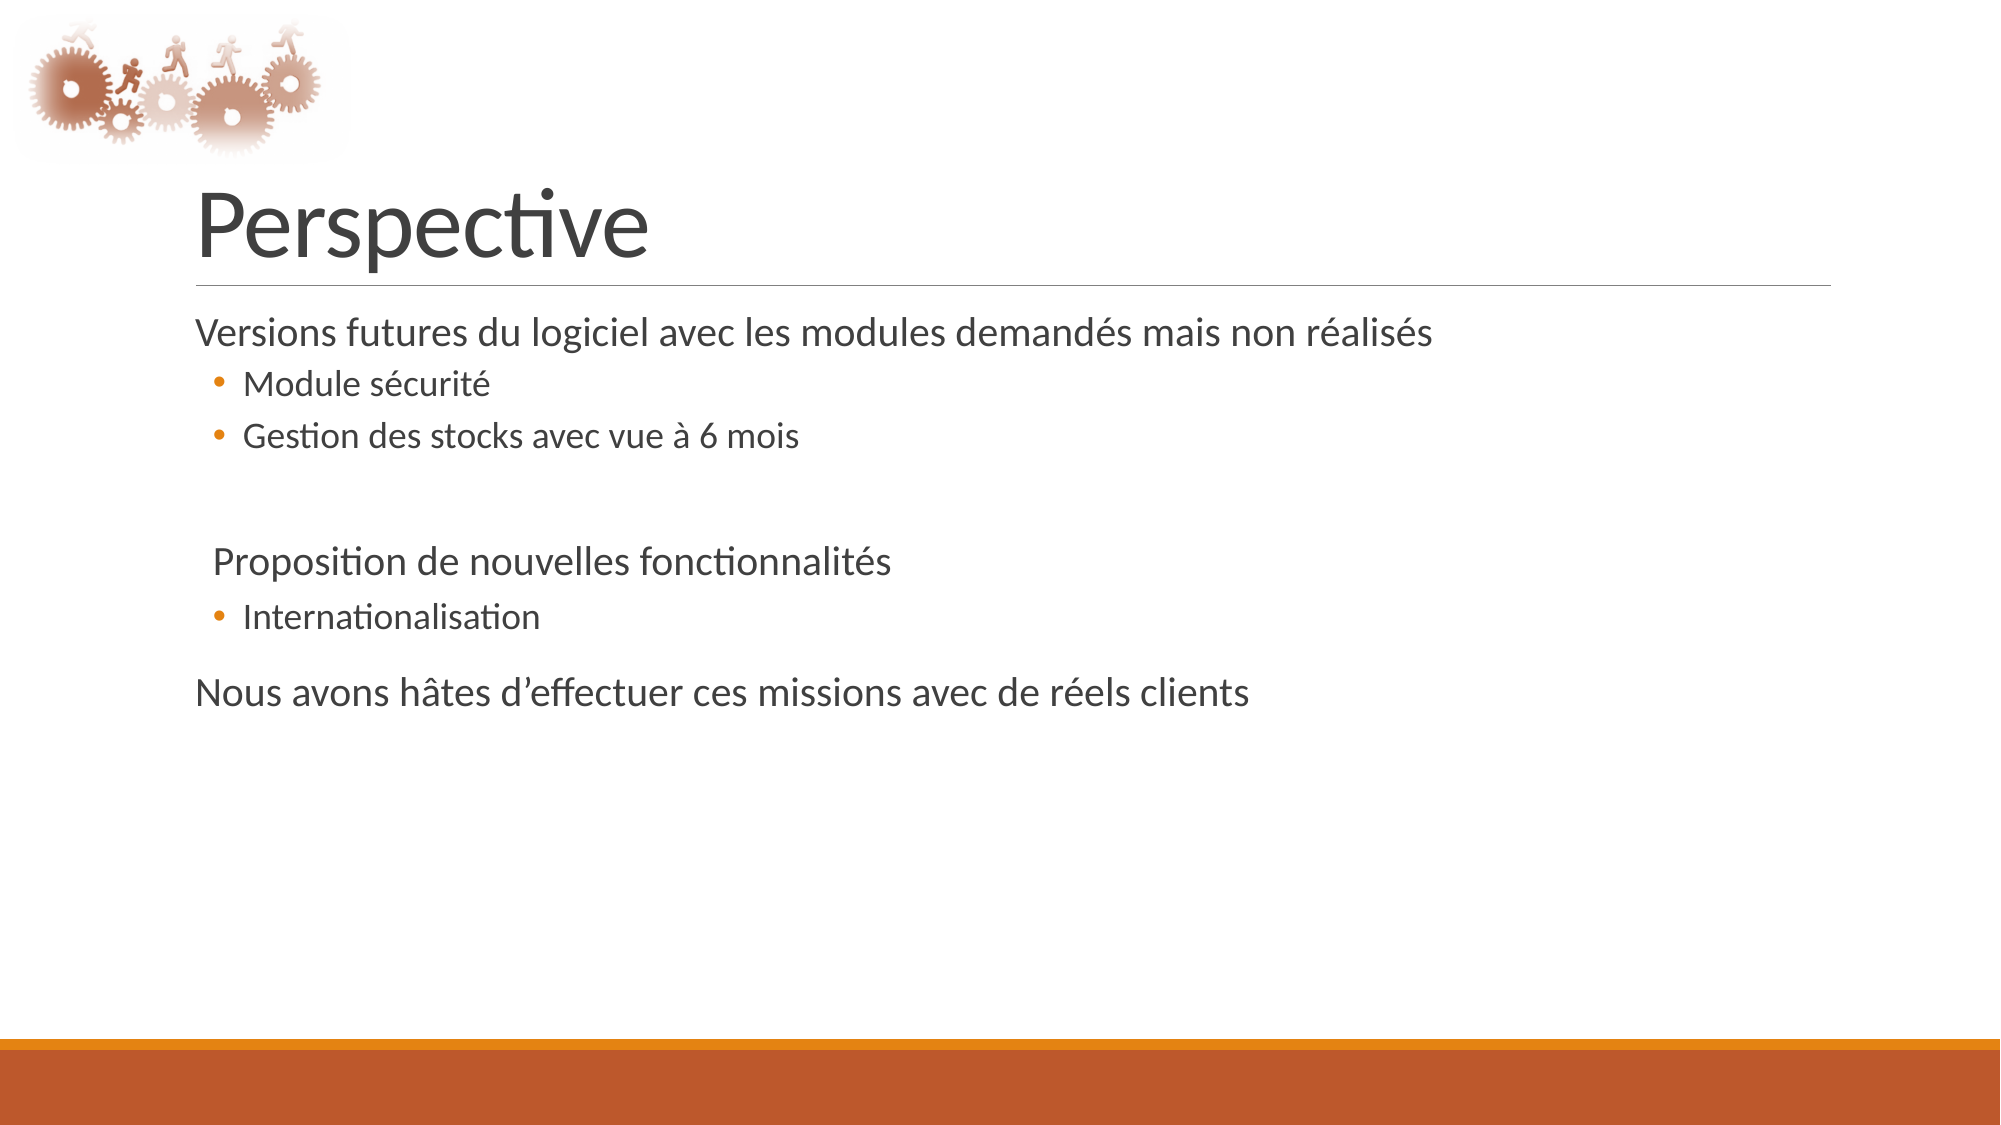

# Perspective
Versions futures du logiciel avec les modules demandés mais non réalisés
Module sécurité
Gestion des stocks avec vue à 6 mois

Proposition de nouvelles fonctionnalités
Internationalisation
Nous avons hâtes d’effectuer ces missions avec de réels clients